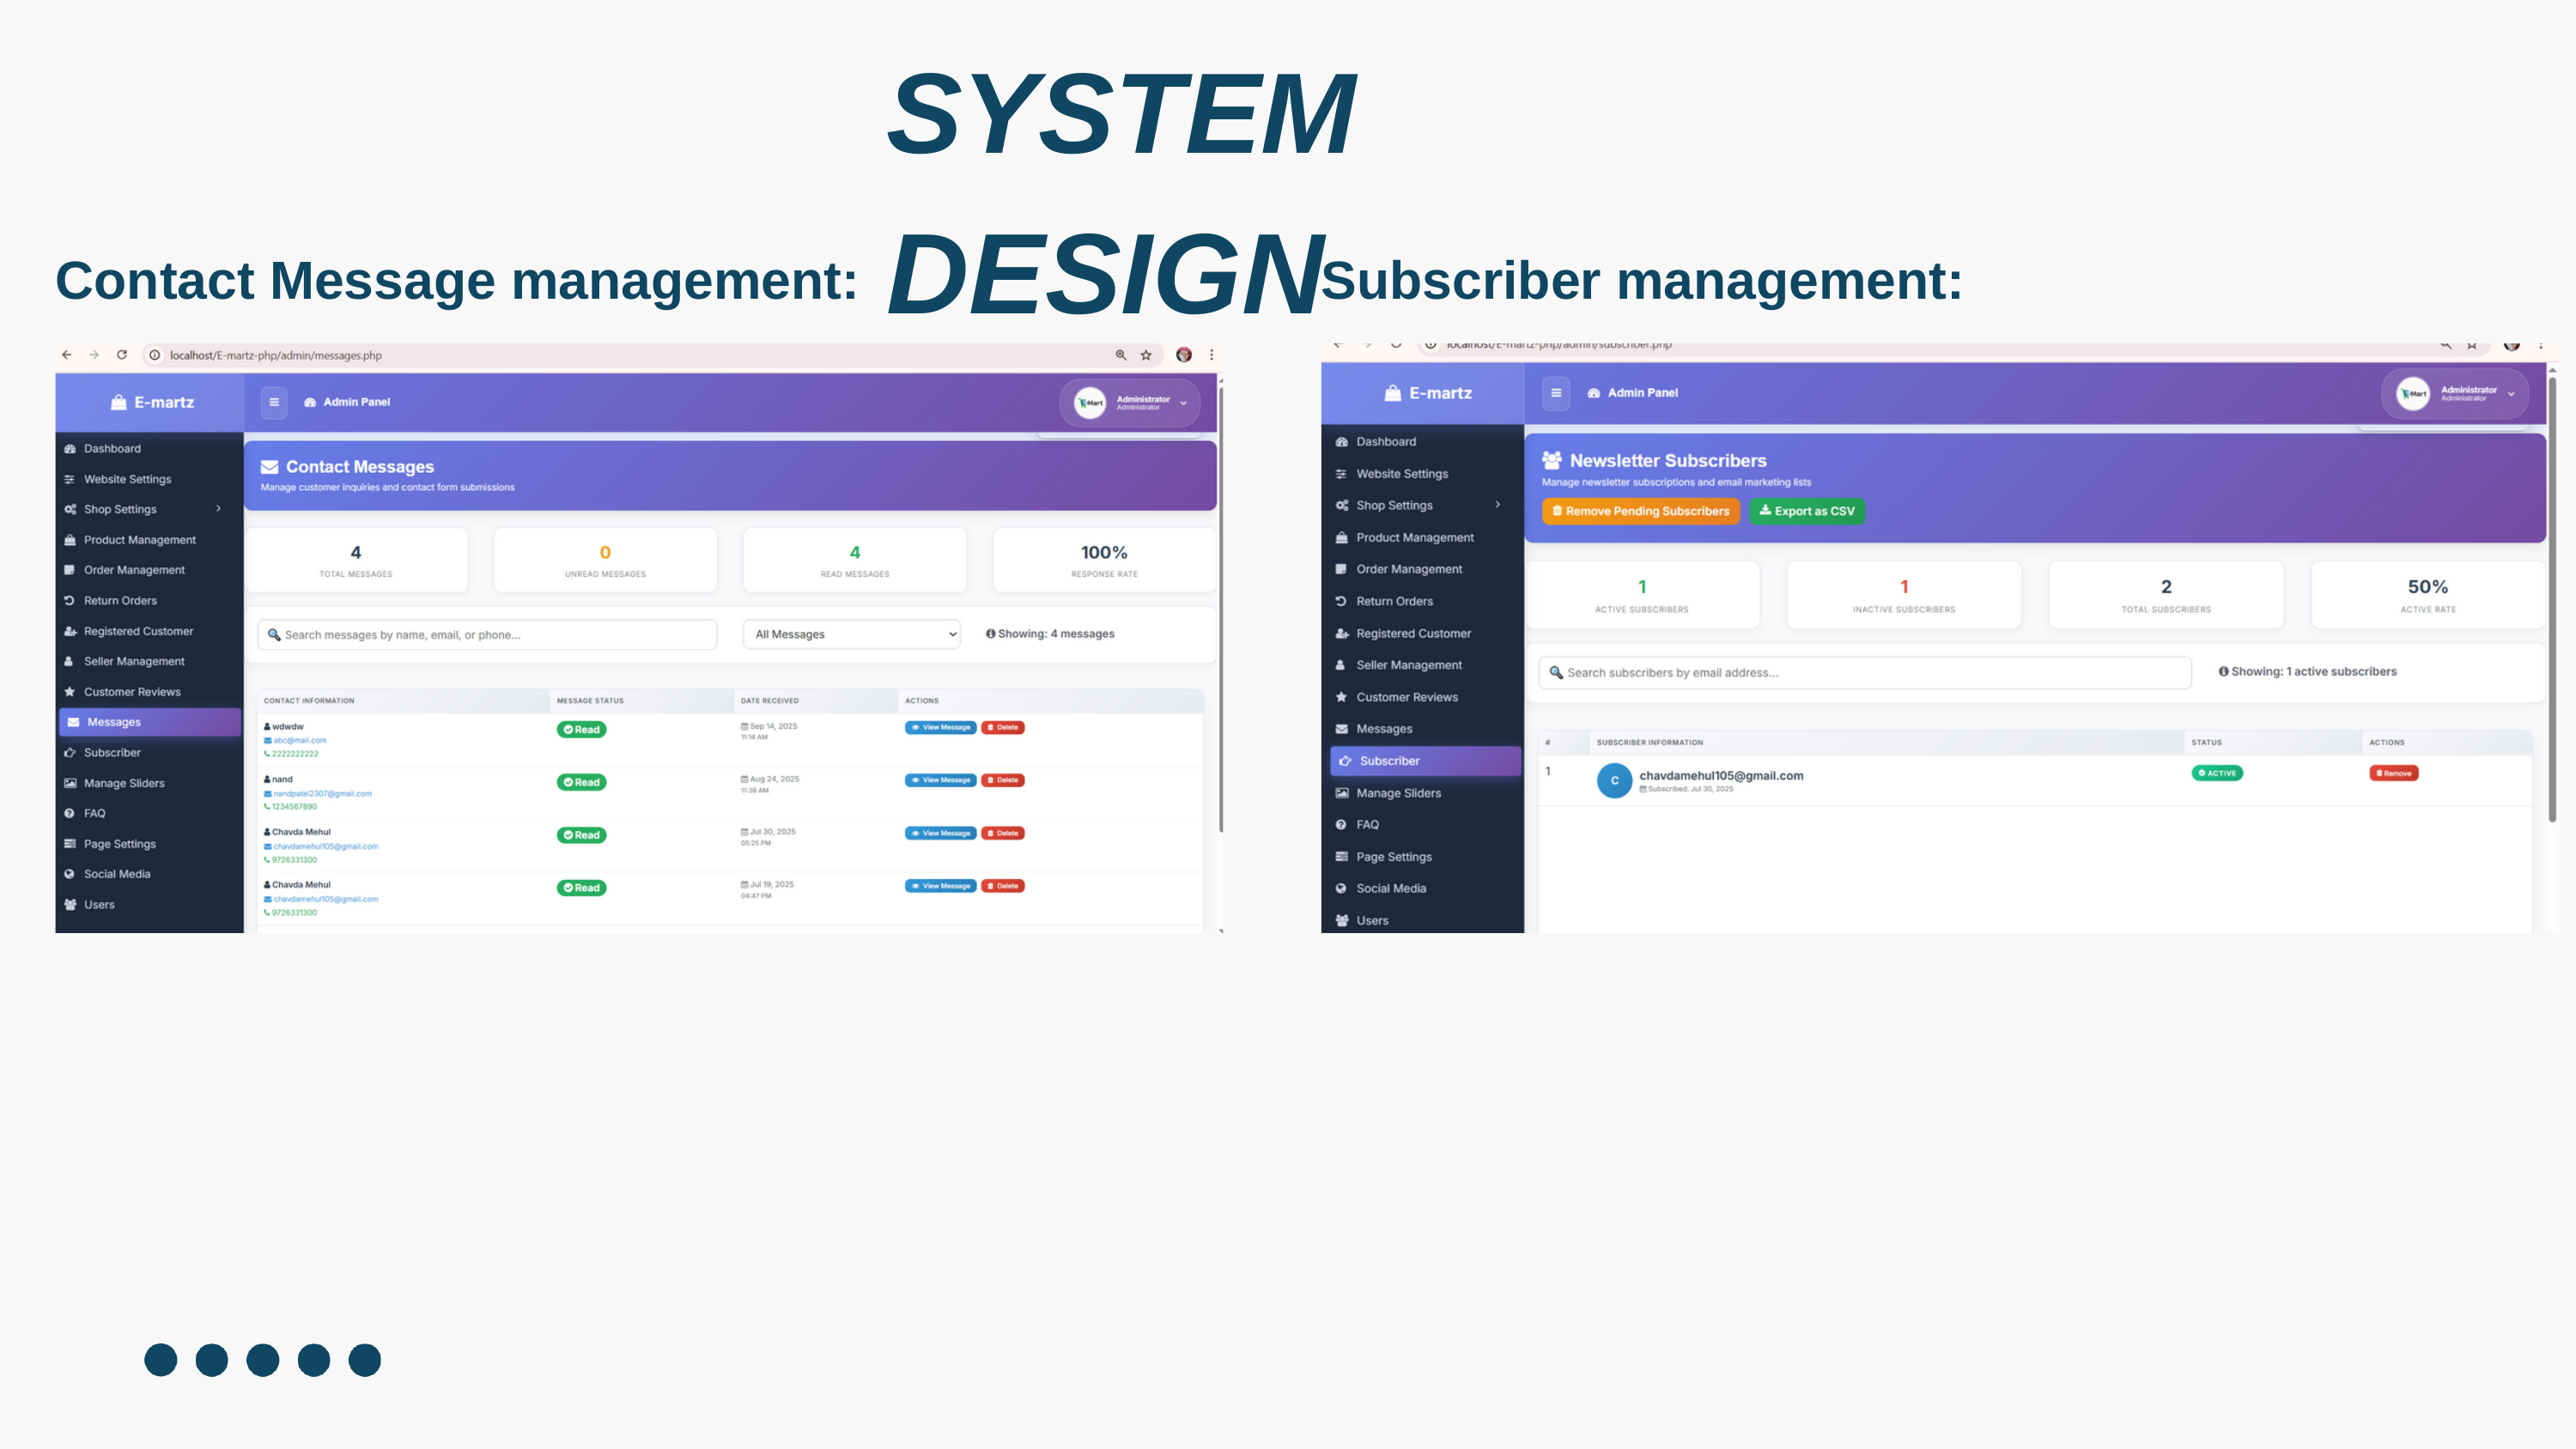

SYSTEM DESIGN
Contact Message management:
Subscriber management: